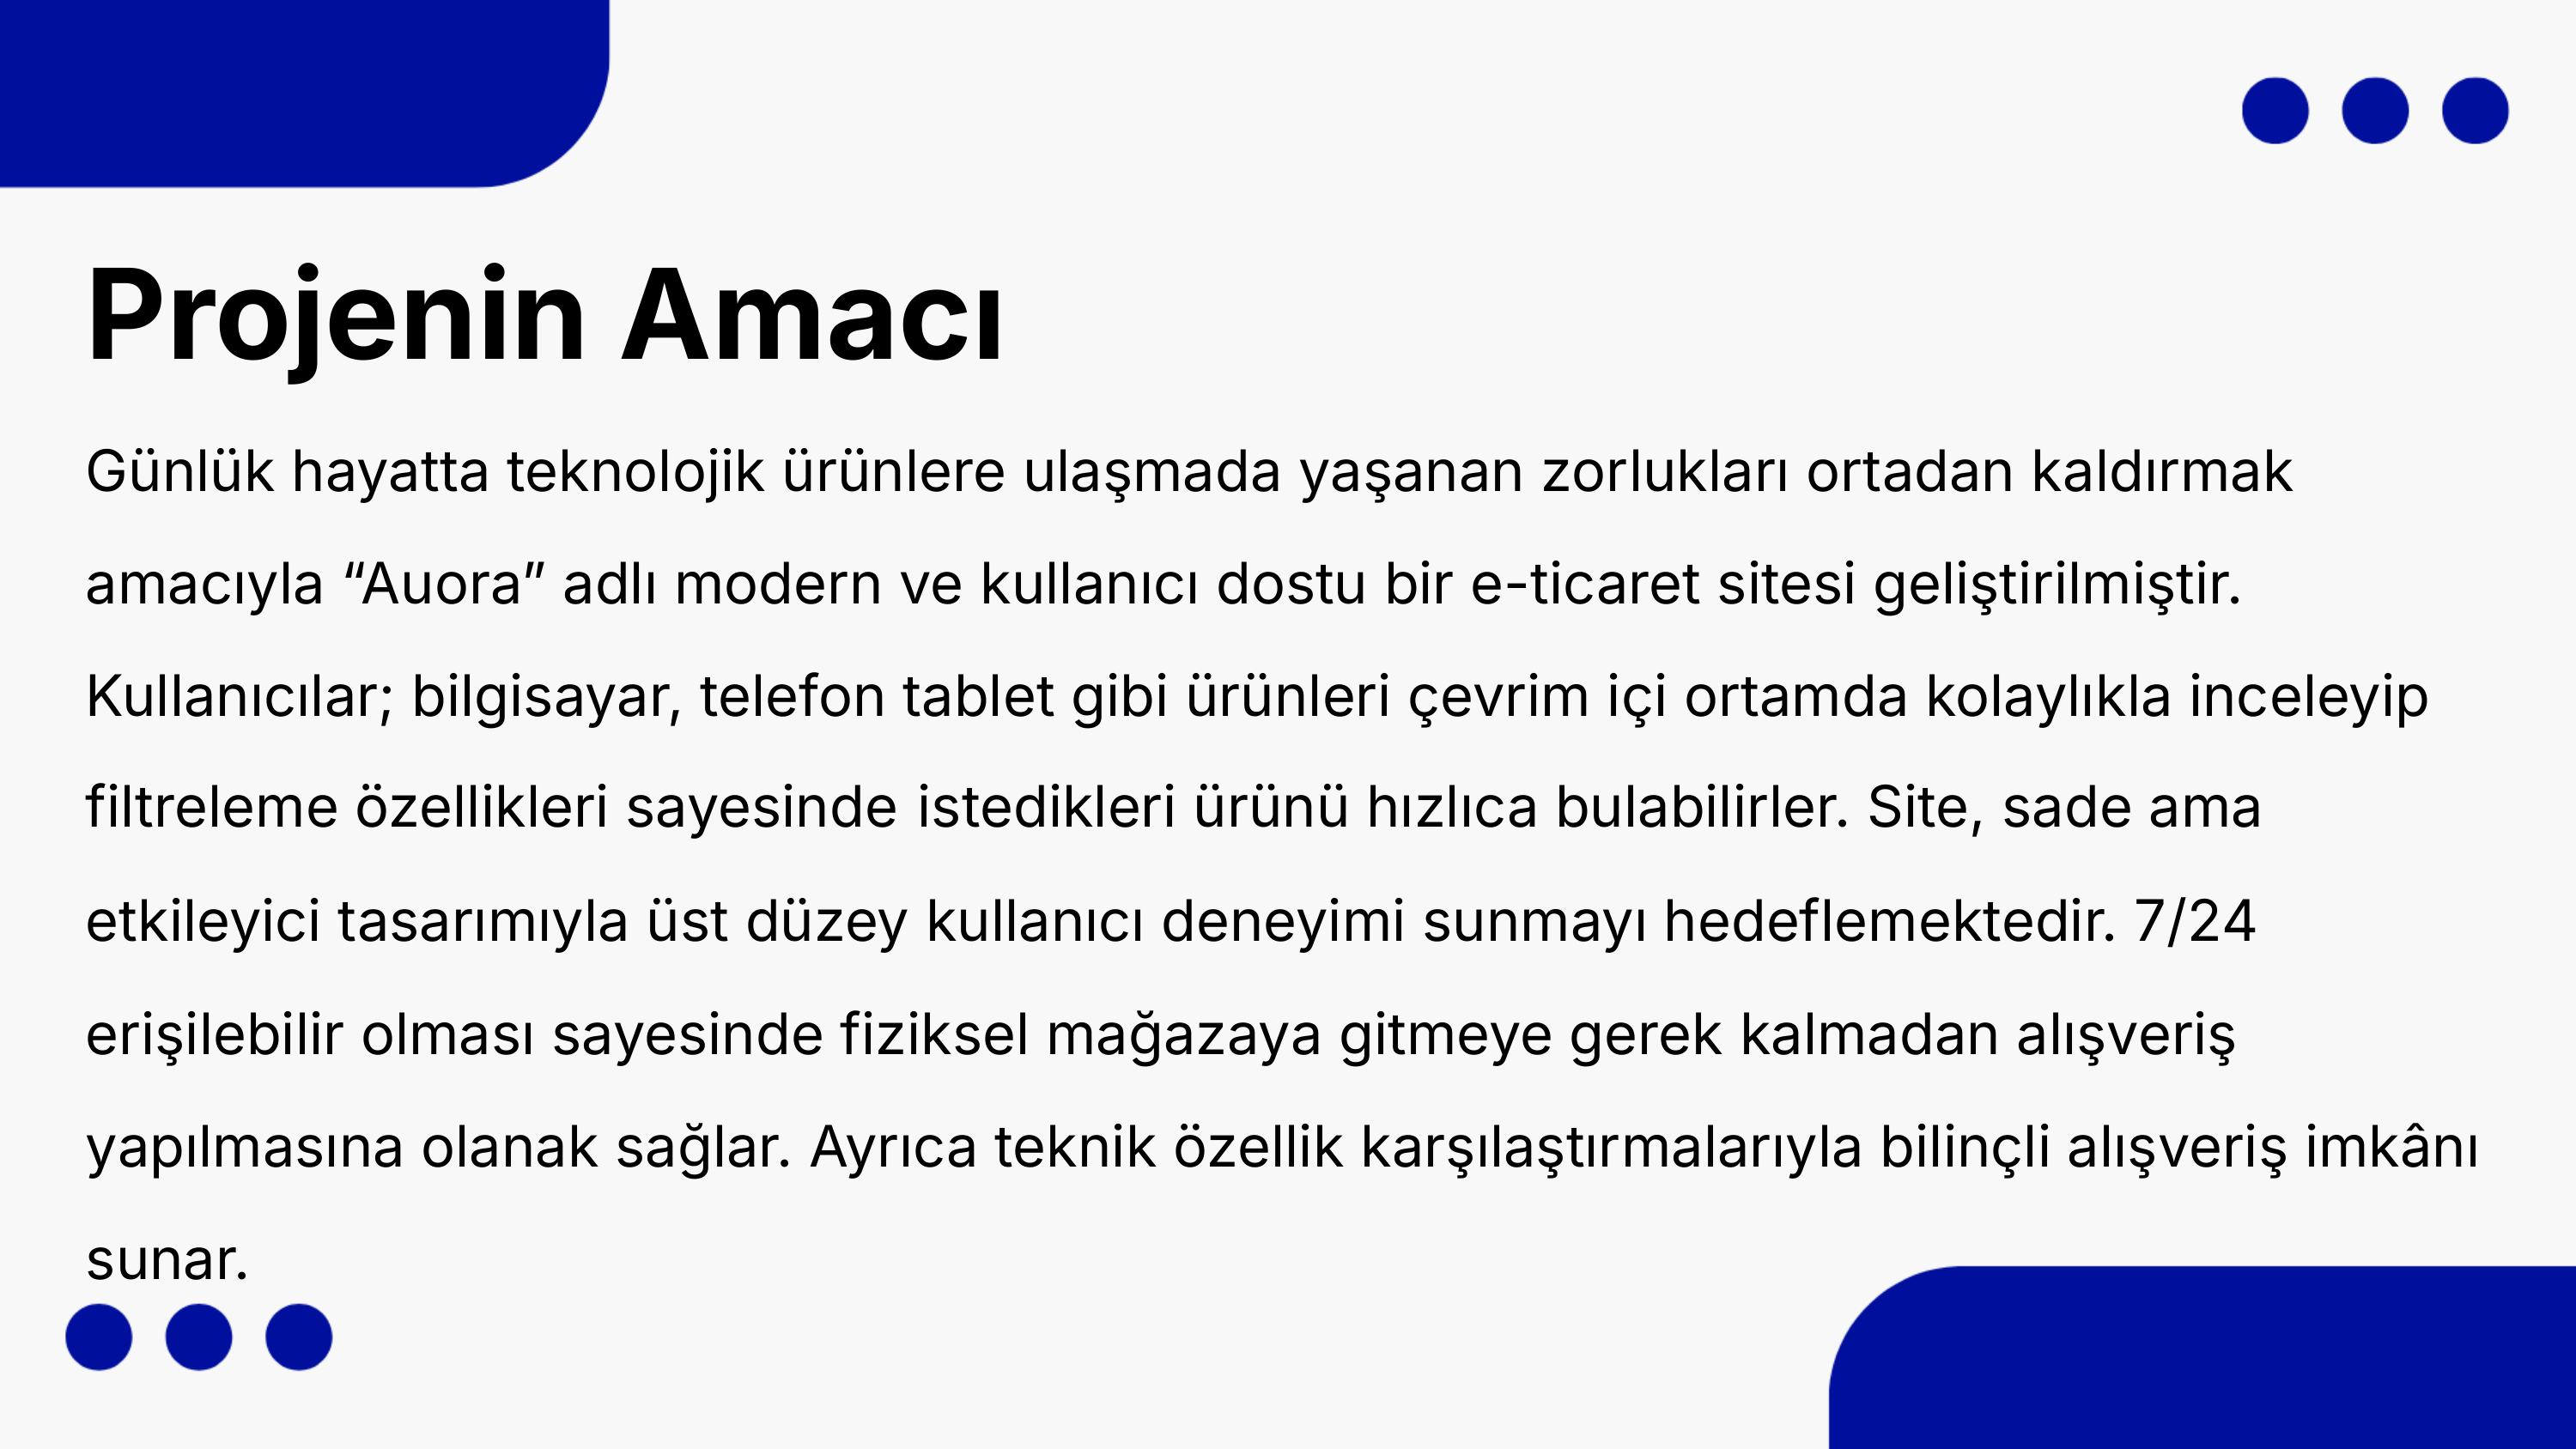

Projenin Amacı
Günlük hayatta teknolojik ürünlere ulaşmada yaşanan zorlukları ortadan kaldırmak amacıyla “Auora” adlı modern ve kullanıcı dostu bir e-ticaret sitesi geliştirilmiştir. Kullanıcılar; bilgisayar, telefon tablet gibi ürünleri çevrim içi ortamda kolaylıkla inceleyip filtreleme özellikleri sayesinde istedikleri ürünü hızlıca bulabilirler. Site, sade ama etkileyici tasarımıyla üst düzey kullanıcı deneyimi sunmayı hedeflemektedir. 7/24 erişilebilir olması sayesinde fiziksel mağazaya gitmeye gerek kalmadan alışveriş yapılmasına olanak sağlar. Ayrıca teknik özellik karşılaştırmalarıyla bilinçli alışveriş imkânı sunar.